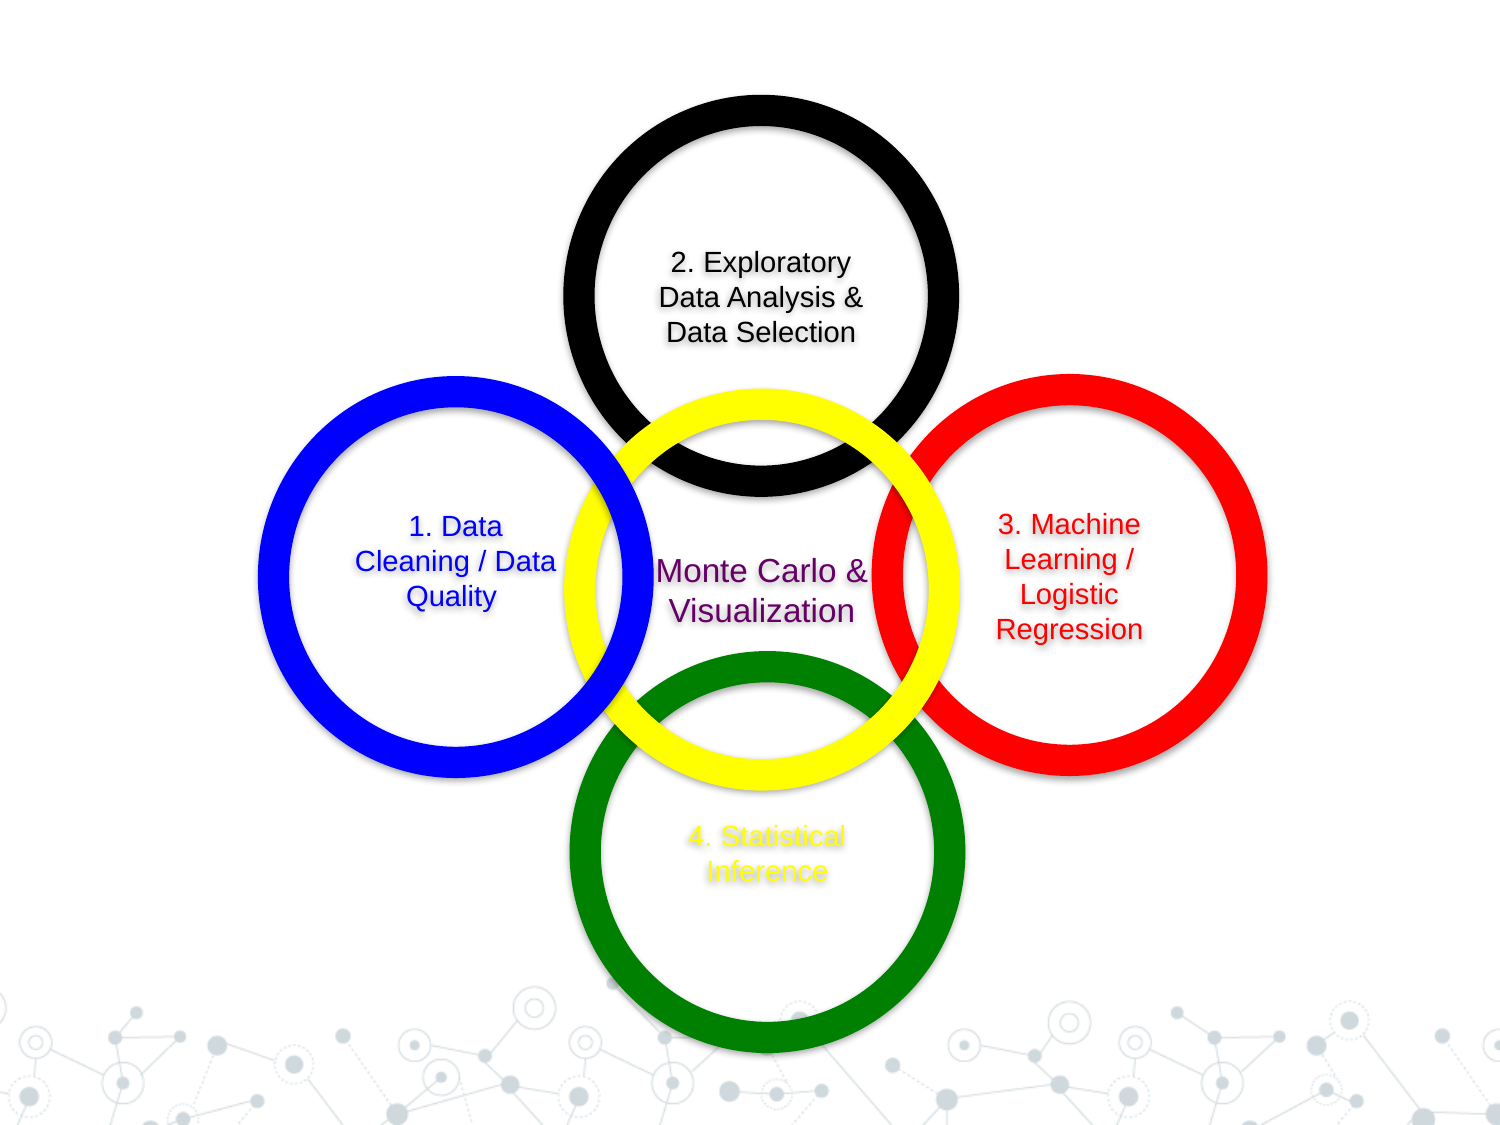

2. Exploratory Data Analysis & Data Selection
3. Machine Learning / Logistic Regression
1. Data Cleaning / Data Quality

Monte Carlo &
Visualization
4. Statistical Inference